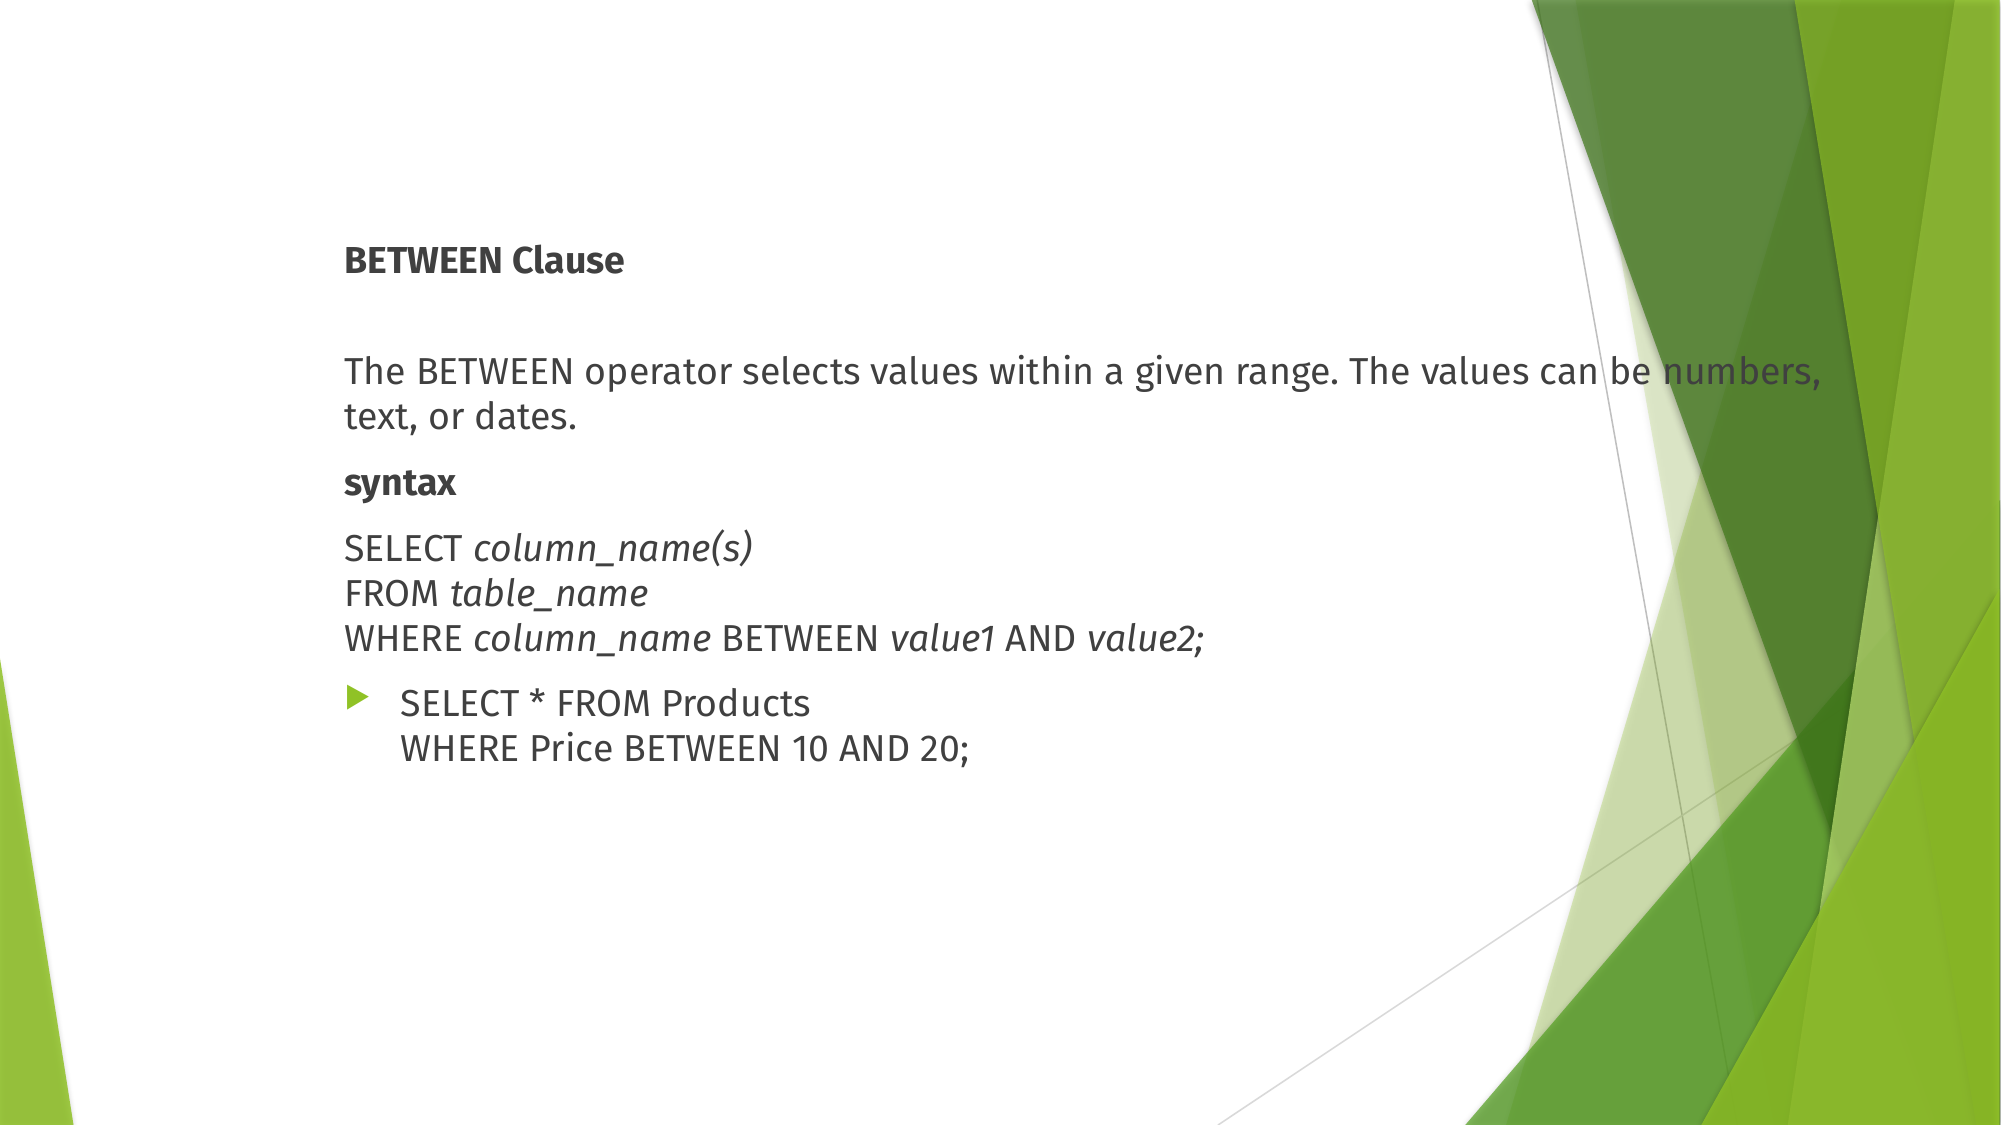

BETWEEN Clause
The BETWEEN operator selects values within a given range. The values can be numbers, text, or dates.
syntax
SELECT column_name(s)
FROM table_name
WHERE column_name BETWEEN value1 AND value2;
SELECT * FROM Products
WHERE Price BETWEEN 10 AND 20;